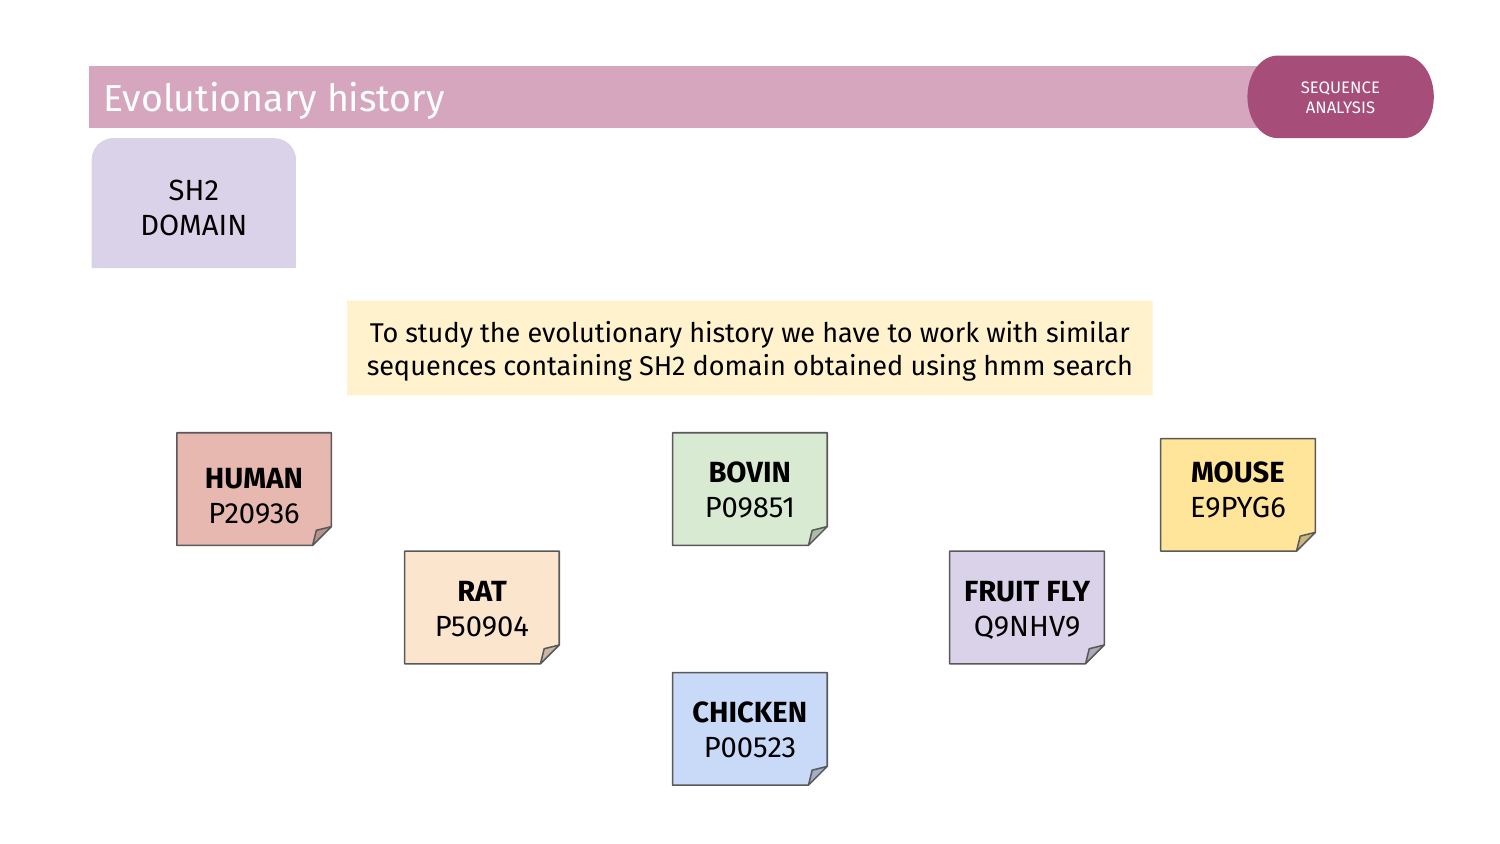

SEQUENCE ANALYSIS
Evolutionary history
SH2 DOMAIN
To study the evolutionary history we have to work with similar sequences containing SH2 domain obtained using hmm search

BOVIN
P09851
MOUSE
E9PYG6

HUMAN
P20936

FRUIT FLY
Q9NHV9
RAT
P50904

CHICKEN
P00523